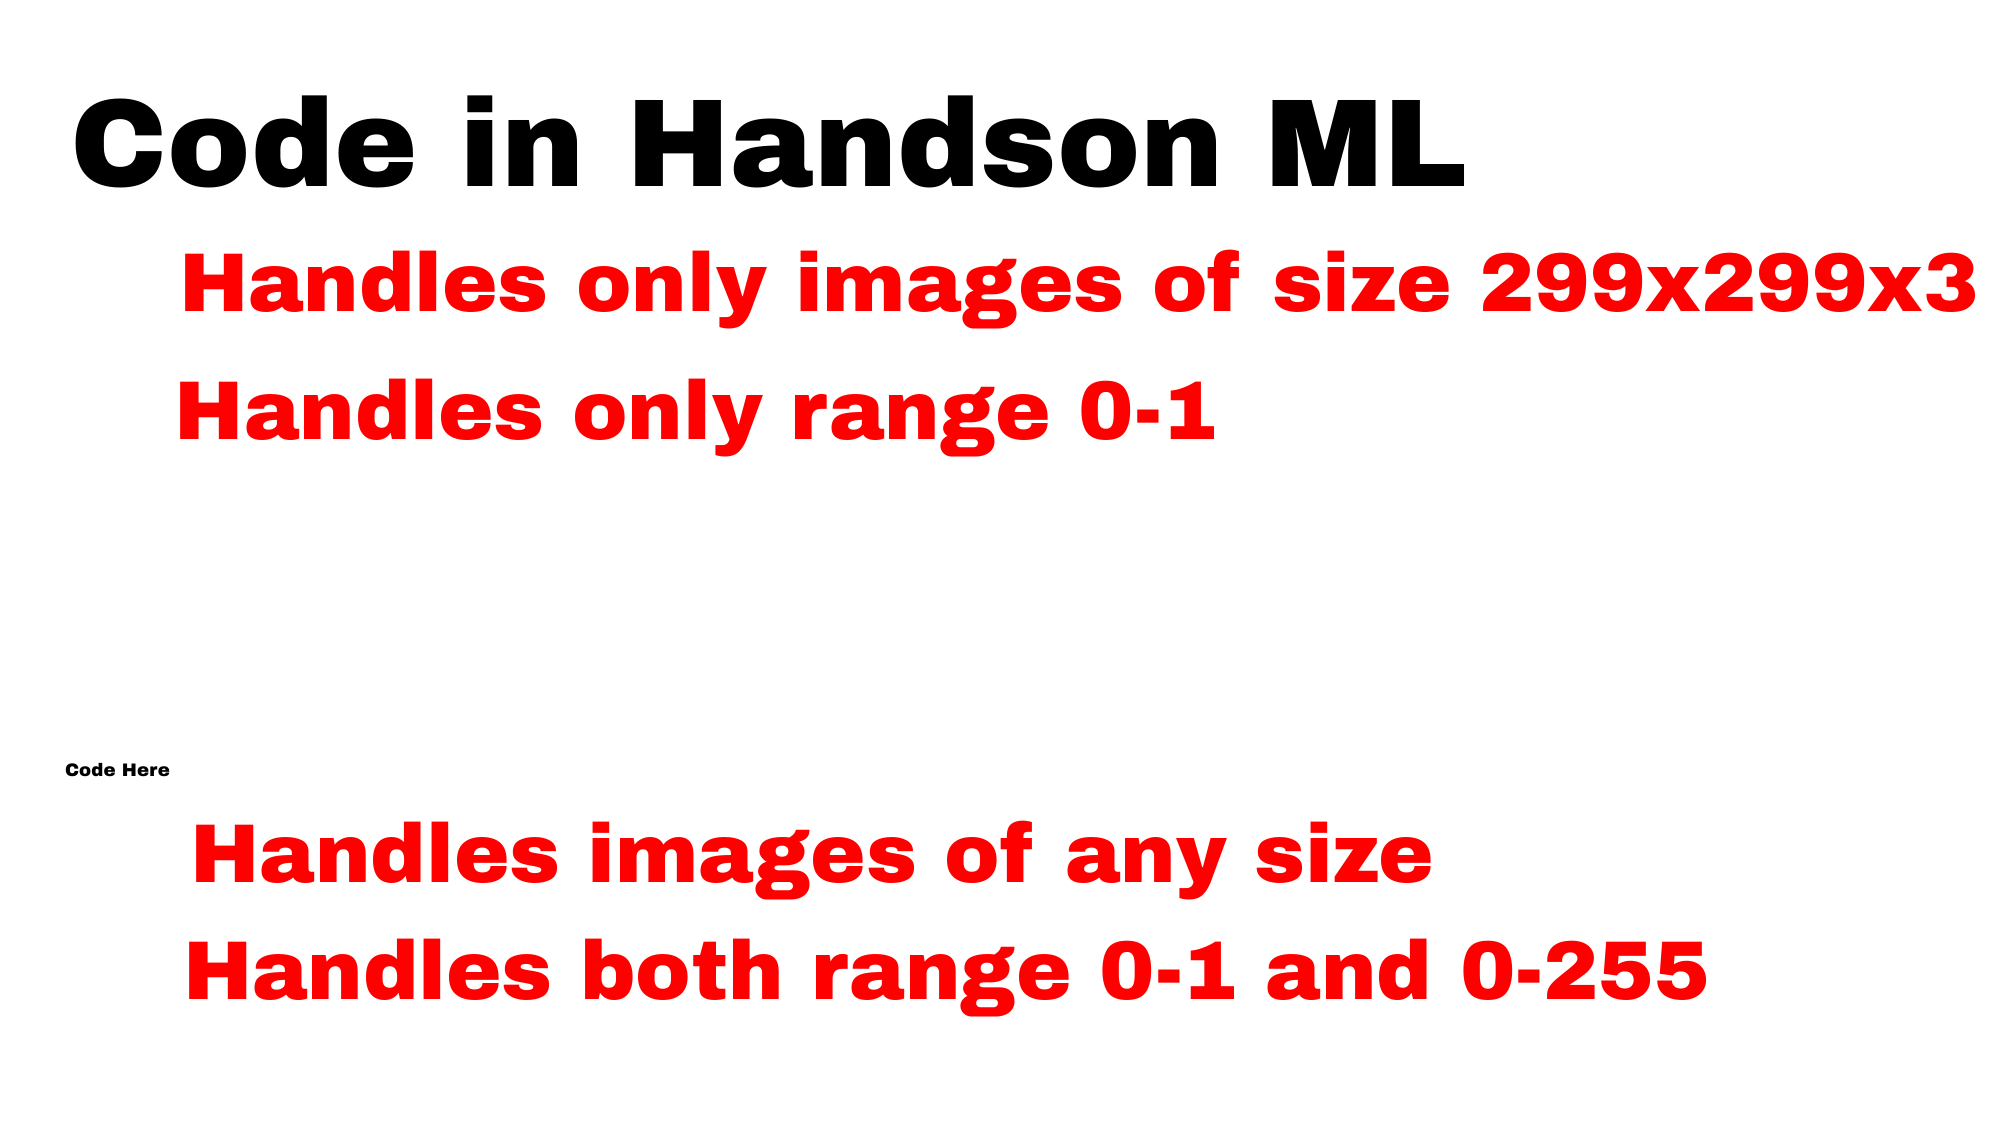

Code in Handson ML
Handles only images of size 299x299x3

Handles only range 0-1
# Code Here
Handles images of any size
Handles both range 0-1 and 0-255